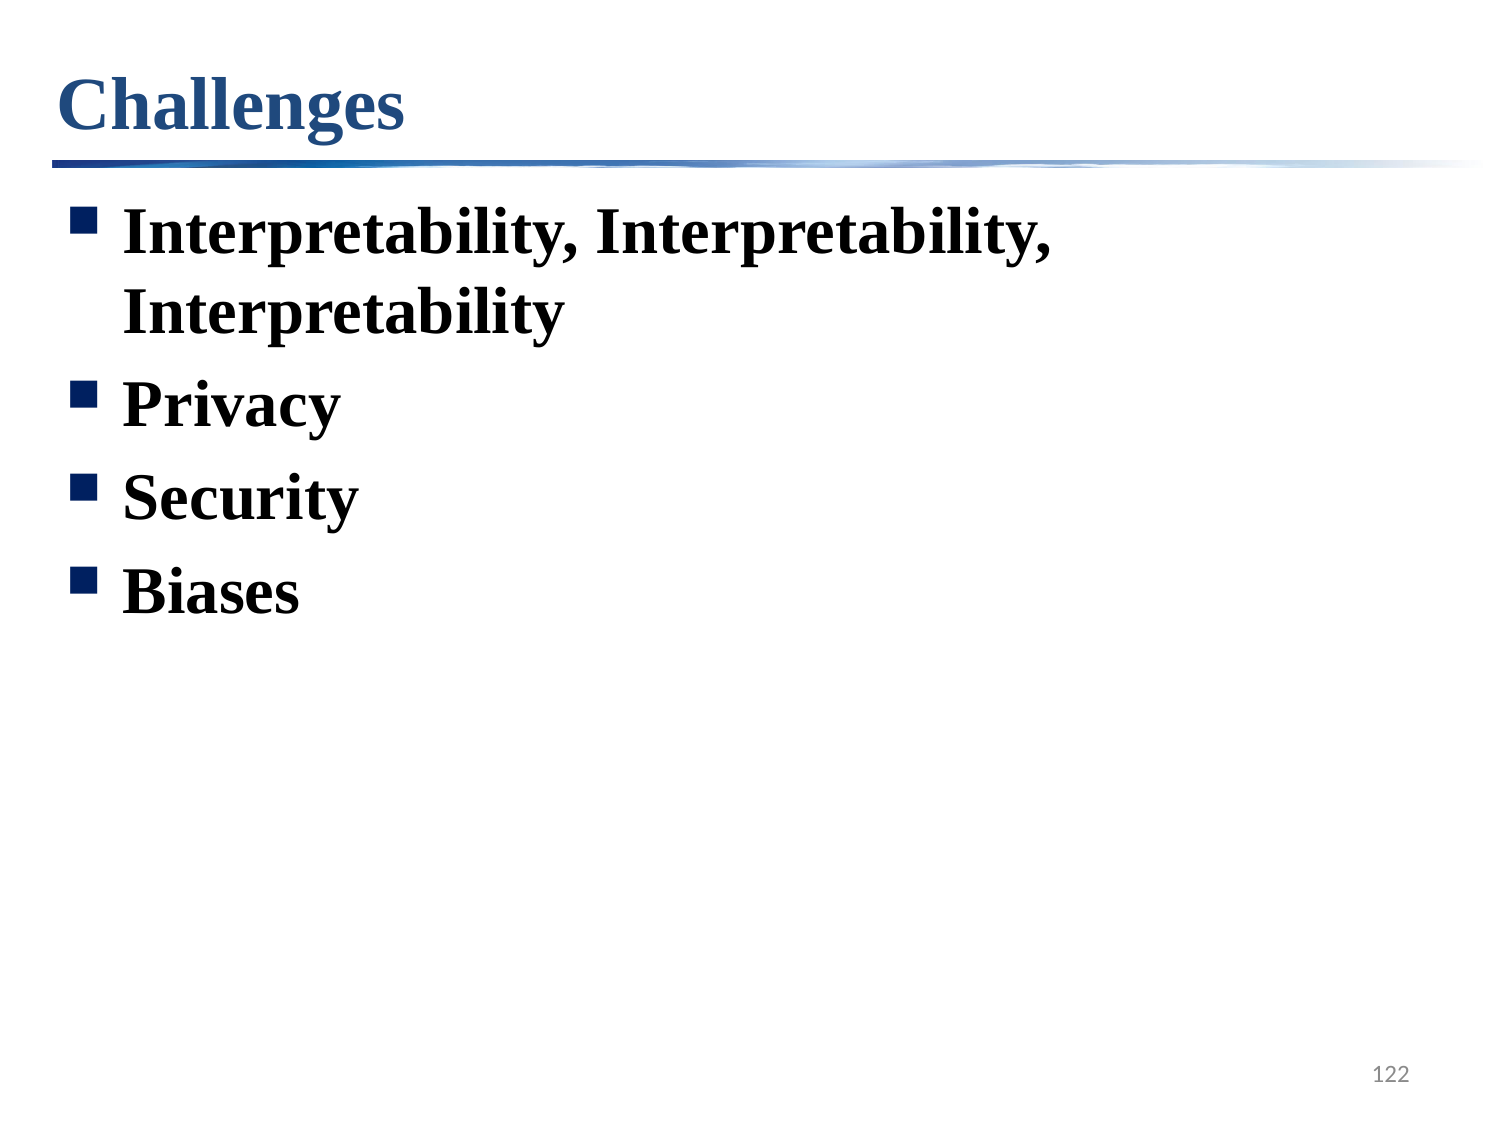

# Challenges
Interpretability, Interpretability, Interpretability
Privacy
Security
Biases
122